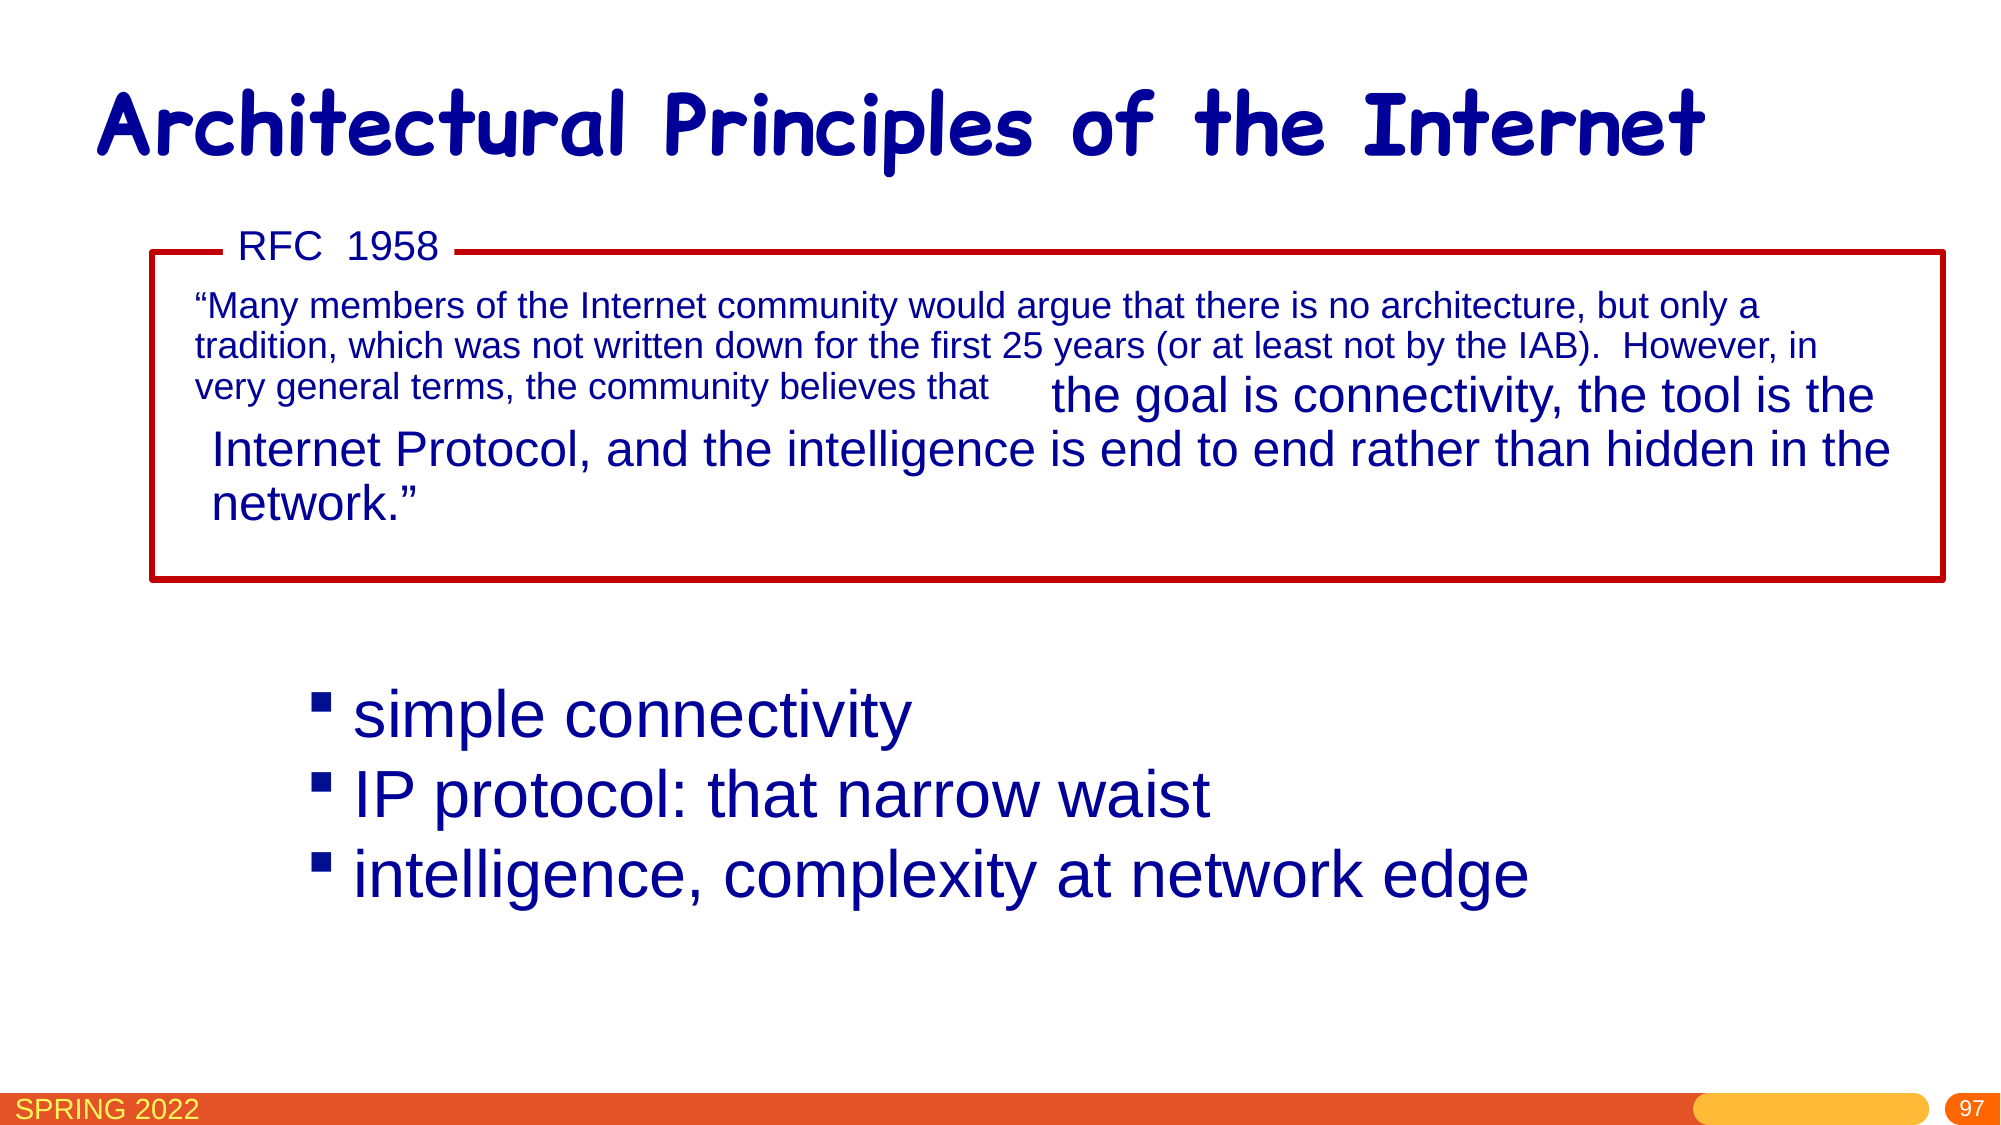

# Architectural Principles of the Internet
RFC  1958

“Many members of the Internet community would argue that there is no architecture, but only a tradition, which was not written down for the first 25 years (or at least not by the IAB).  However, in very general terms, the community believes that
                                                            the goal is connectivity, the tool is the Internet Protocol, and the intelligence is end to end rather than hidden in the network.”
simple connectivity
IP protocol: that narrow waist
intelligence, complexity at network edge